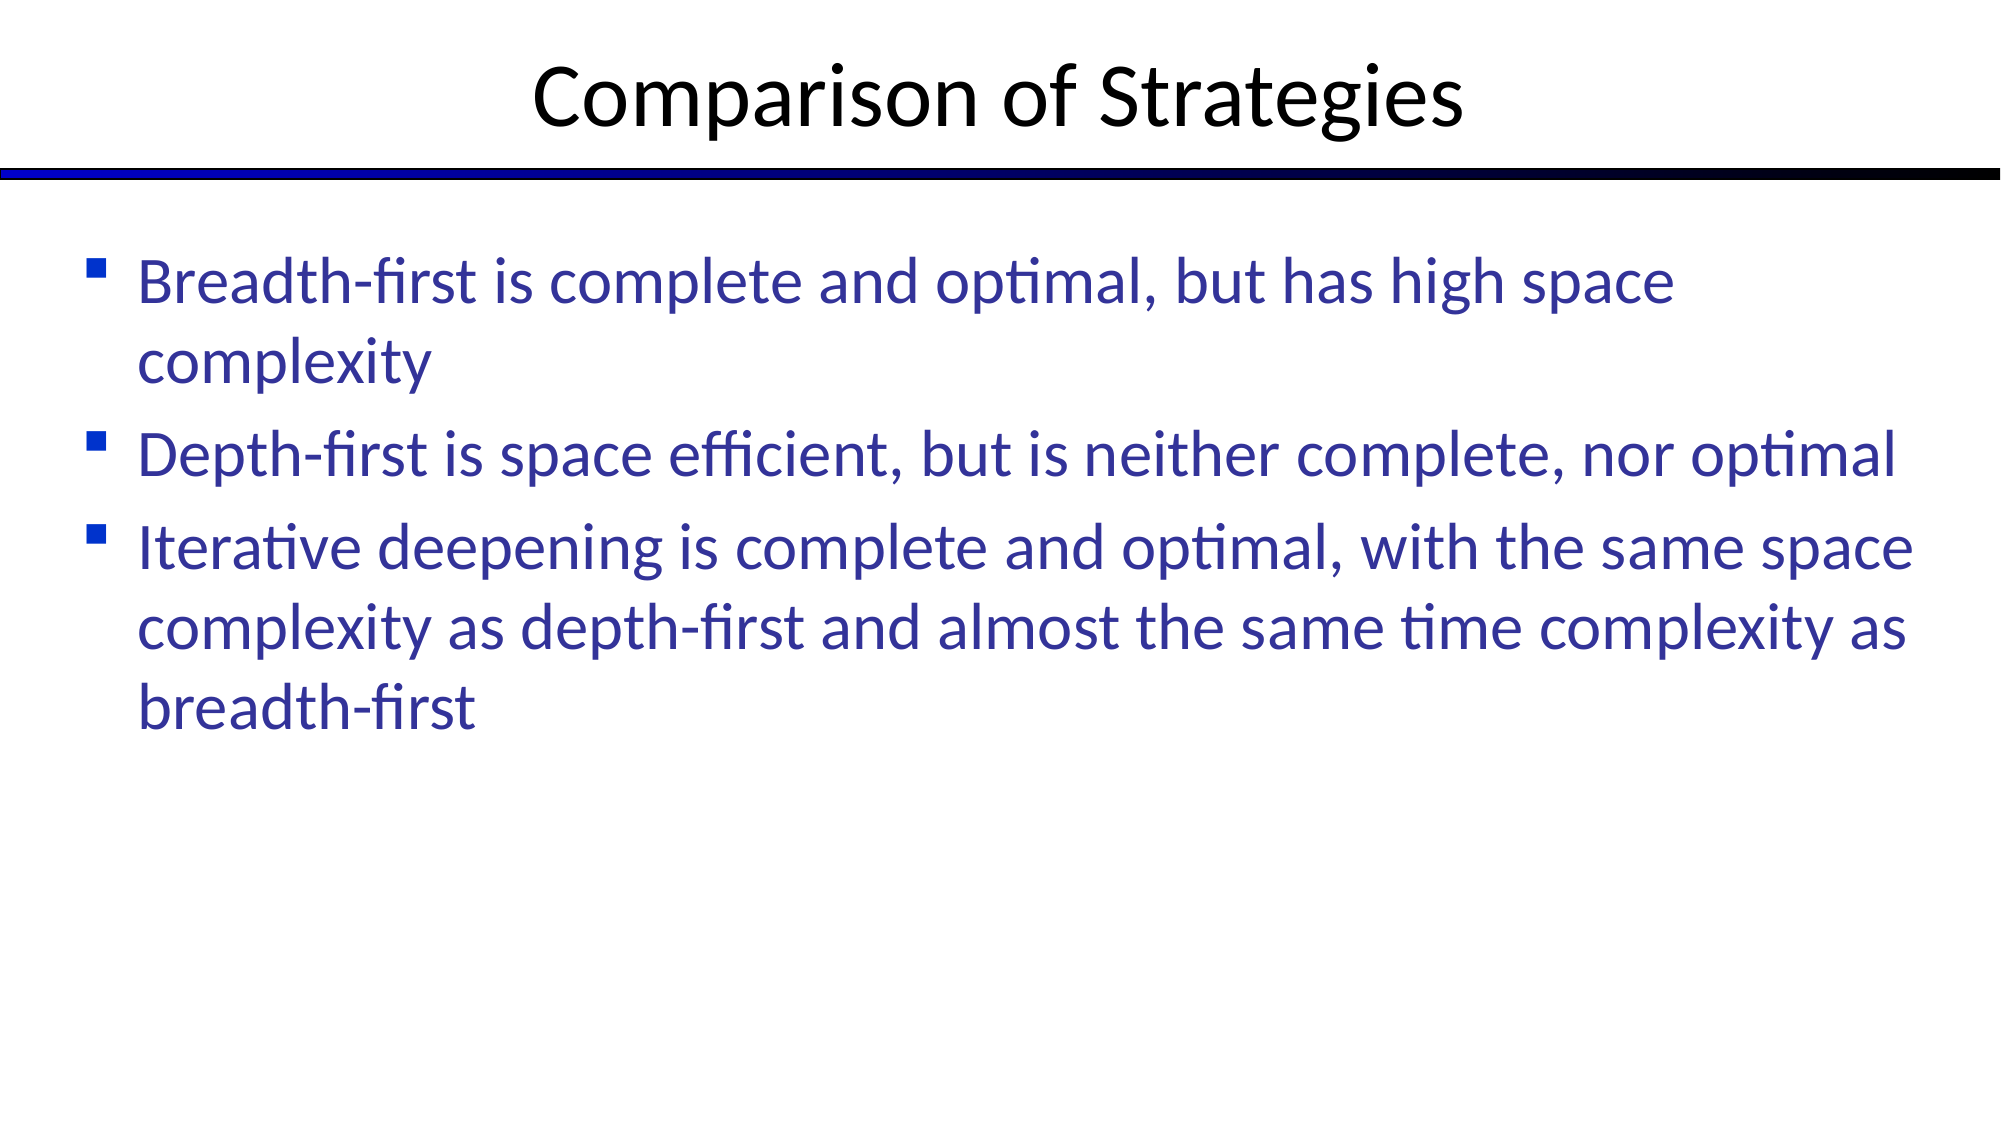

Comparison of Strategies
Breadth-first is complete and optimal, but has high space complexity
Depth-first is space efficient, but is neither complete, nor optimal
Iterative deepening is complete and optimal, with the same space complexity as depth-first and almost the same time complexity as breadth-first